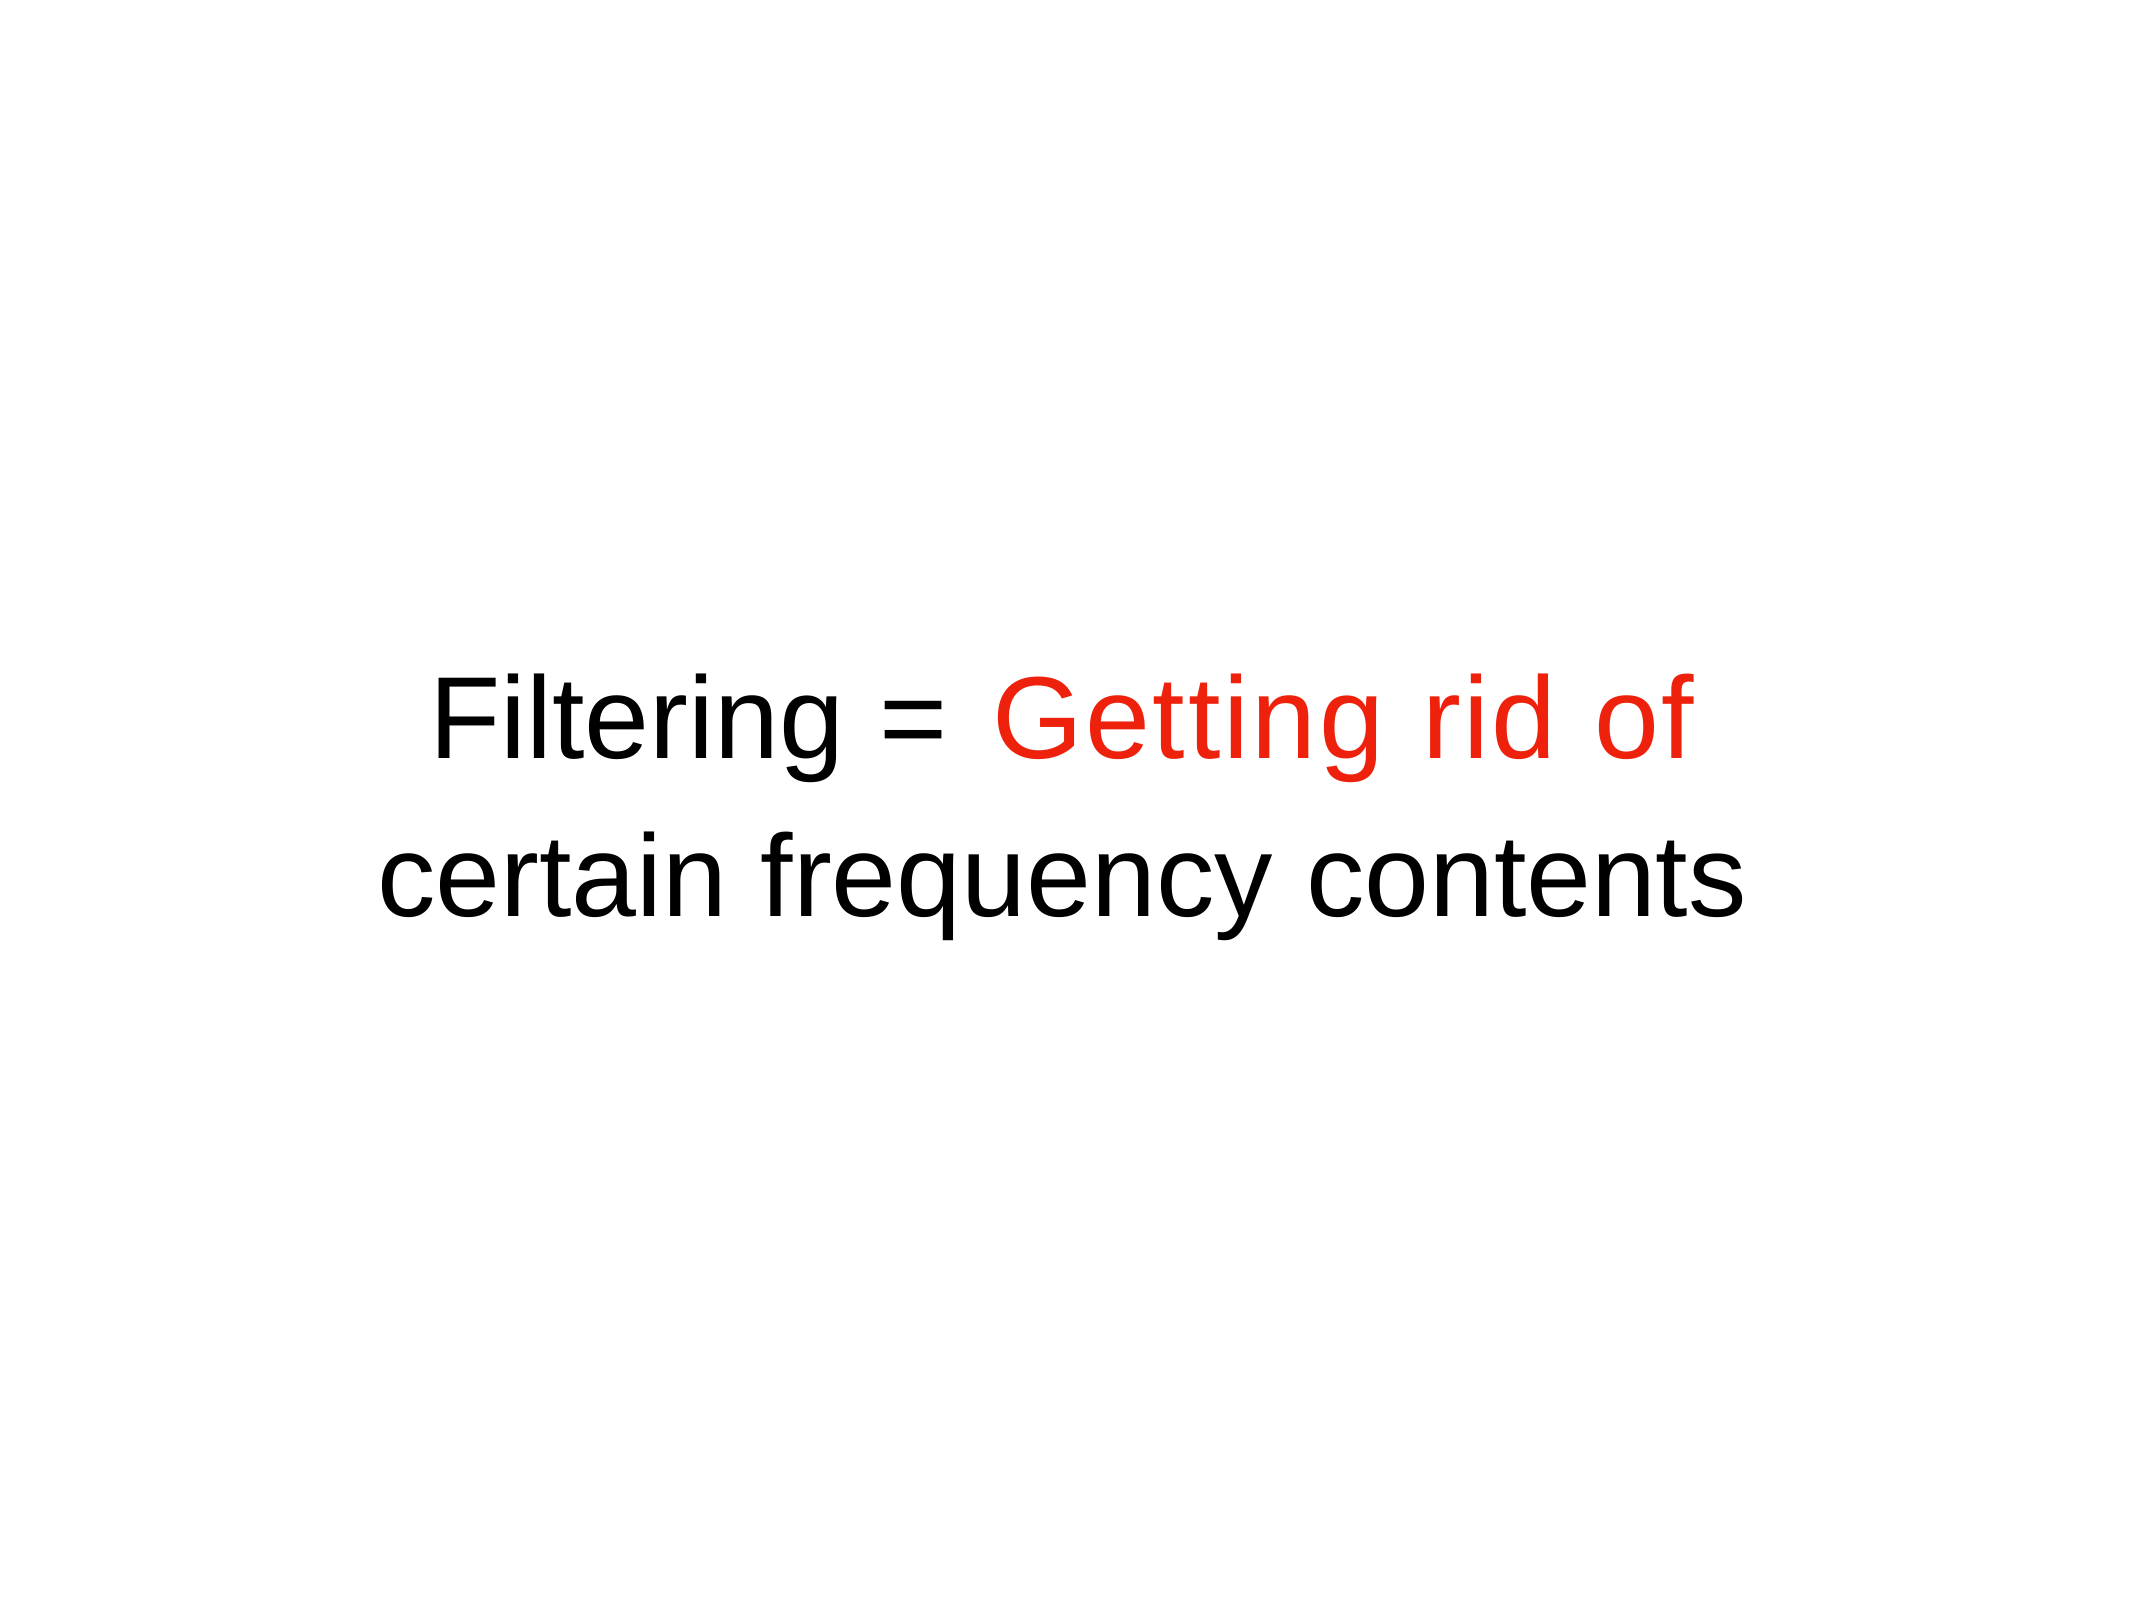

# Filtering = Getting rid of certain frequency contents